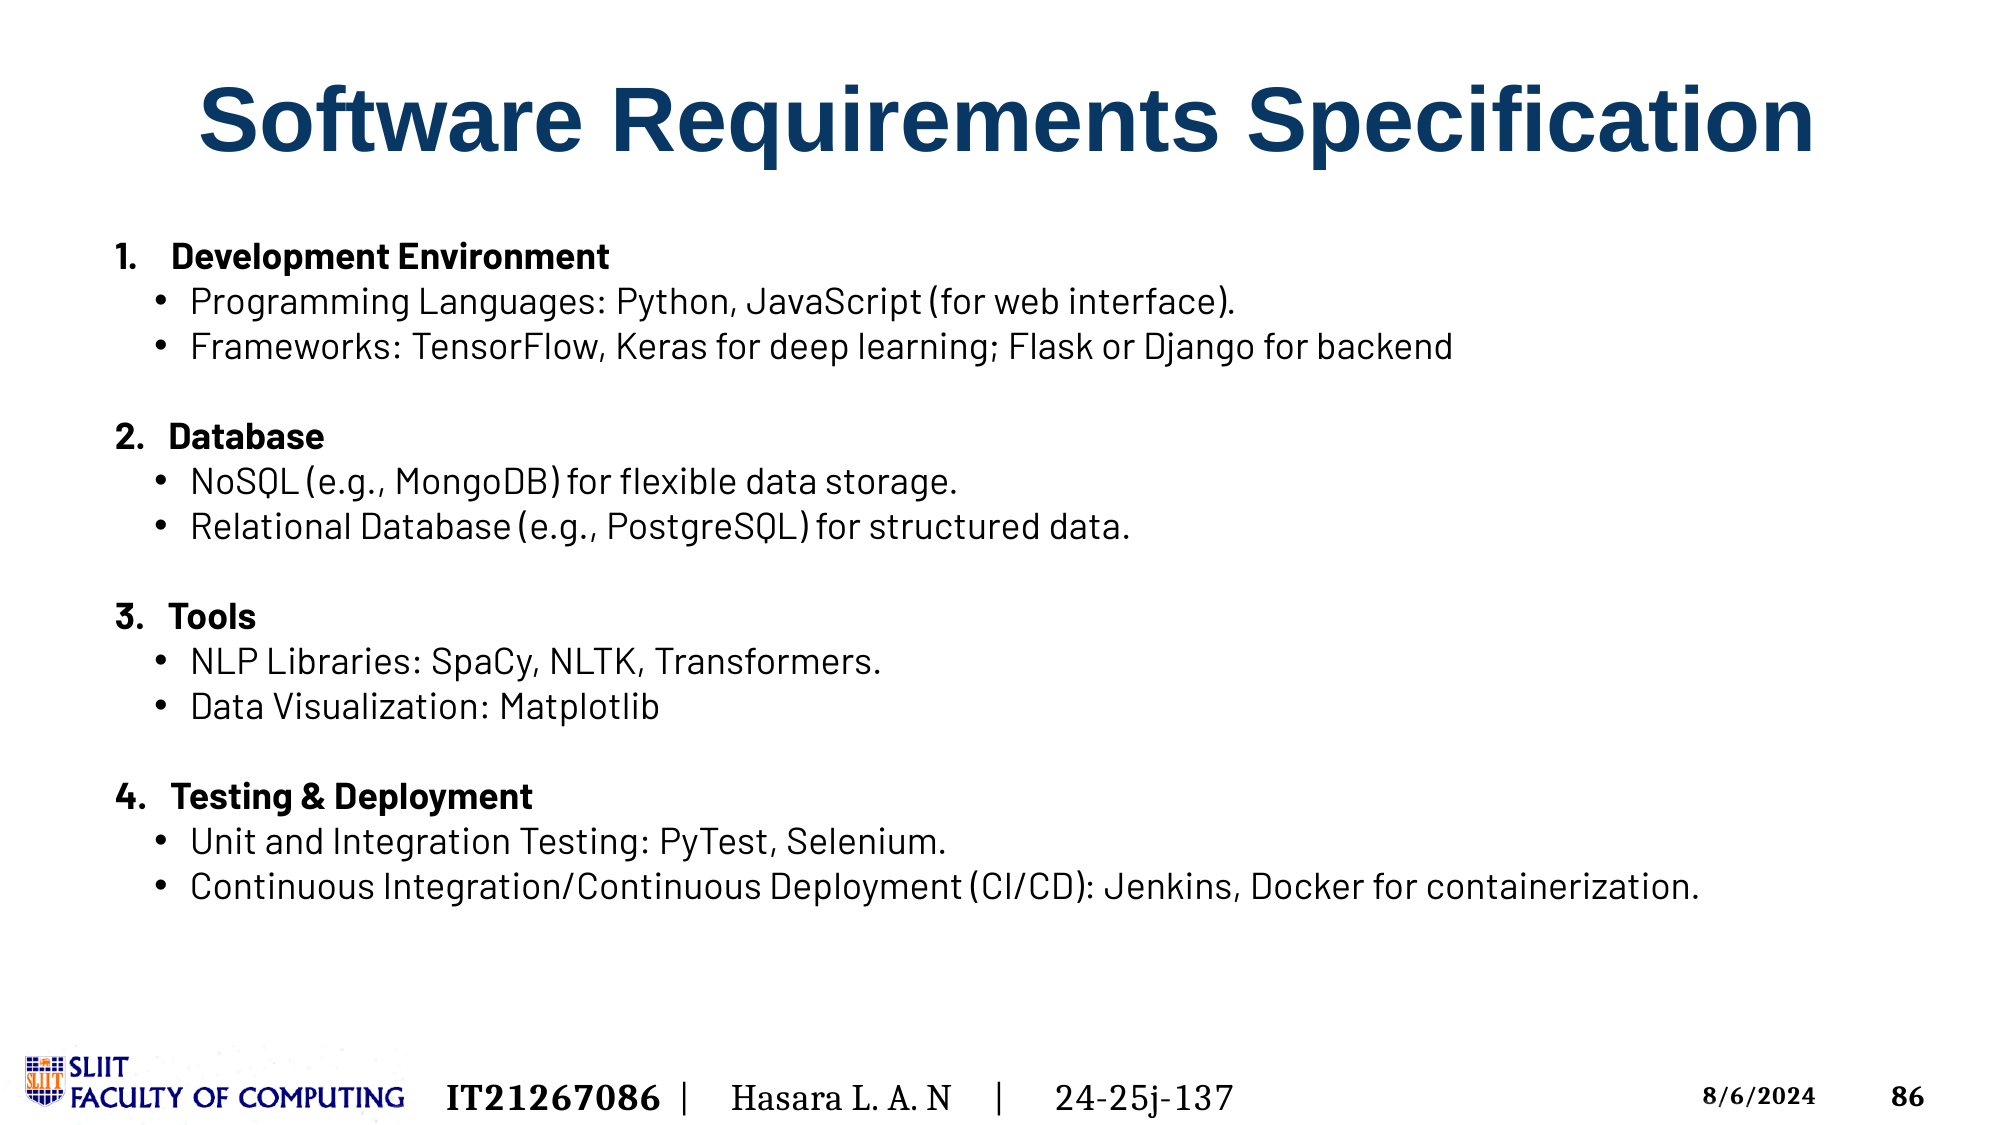

# Software Requirements Specification
Development Environment
Programming Languages: Python, JavaScript (for web interface).
Frameworks: TensorFlow, Keras for deep learning; Flask or Django for backend

2.   Database
NoSQL (e.g., MongoDB) for flexible data storage.
Relational Database (e.g., PostgreSQL) for structured data.

3.   Tools
NLP Libraries: SpaCy, NLTK, Transformers.
Data Visualization: Matplotlib

4.   Testing & Deployment
Unit and Integration Testing: PyTest, Selenium.
Continuous Integration/Continuous Deployment (CI/CD): Jenkins, Docker for containerization.

IT21267086  |     Hasara L. A. N     |      24-25j-137